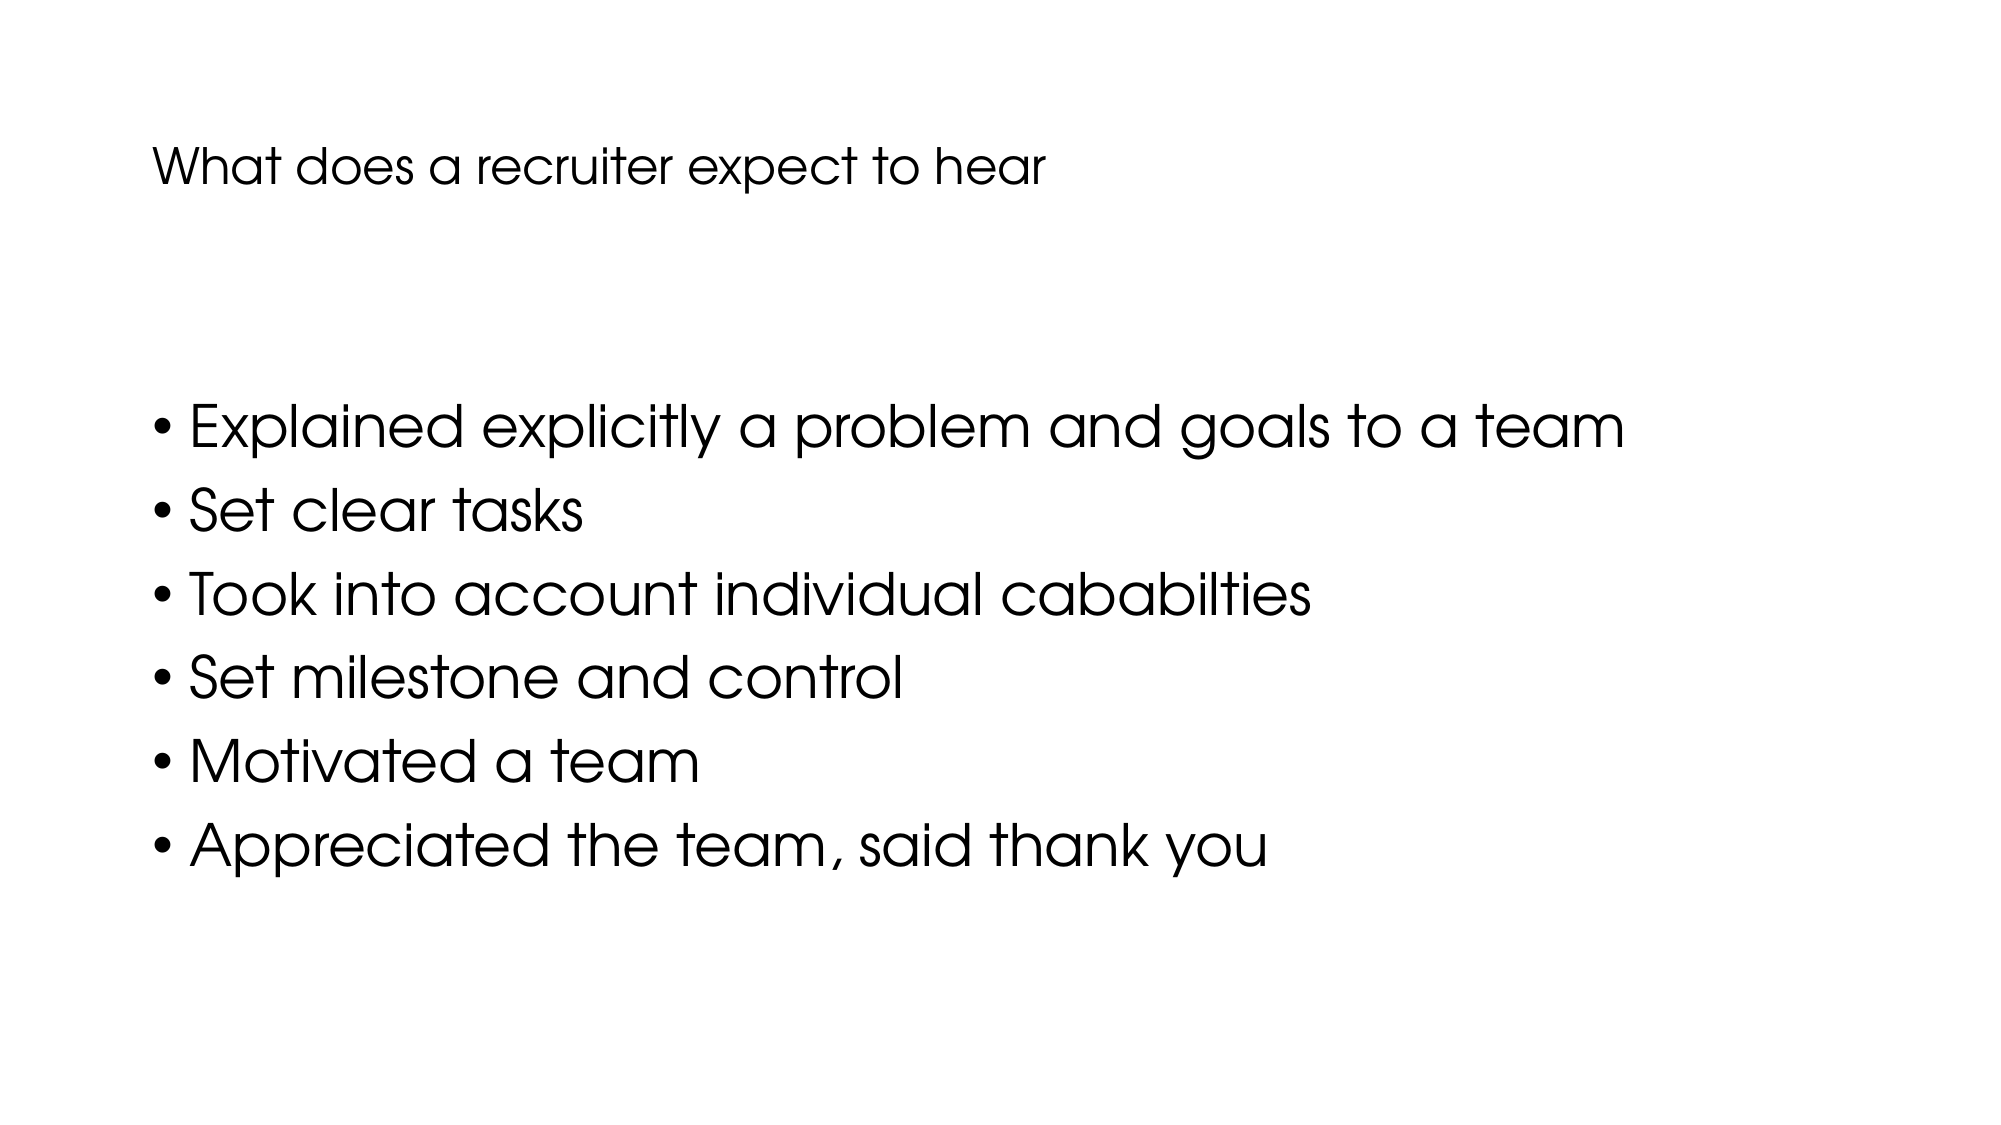

# What does a recruiter expect to hear

Explained explicitly a problem and goals to a team
Set clear tasks
Took into account individual cababilties
Set milestone and control
Motivated a team
Appreciated the team, said thank you